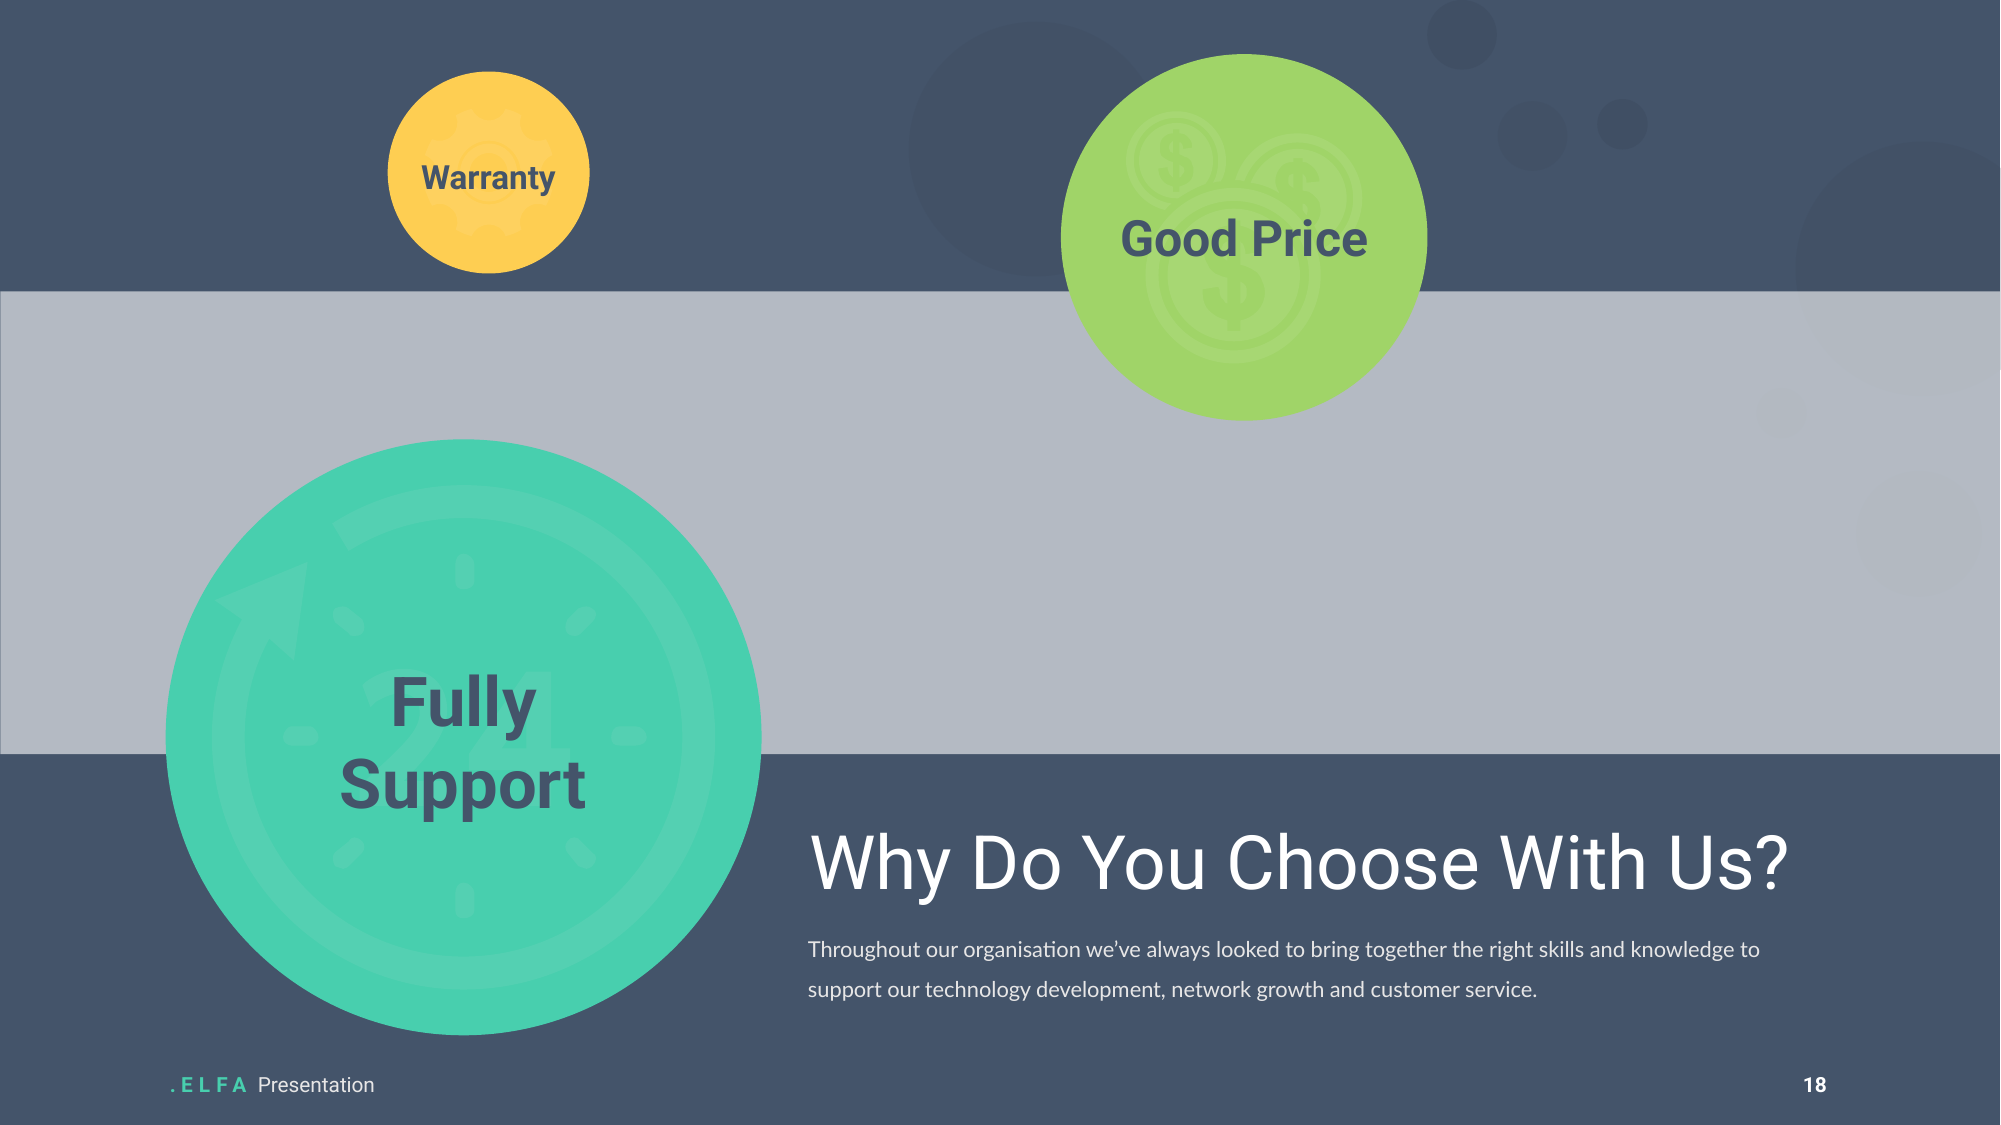

Good Price

Warranty

Fully Support
Why Do You Choose With Us?
Throughout our organisation we’ve always looked to bring together the right skills and knowledge to support our technology development, network growth and customer service.